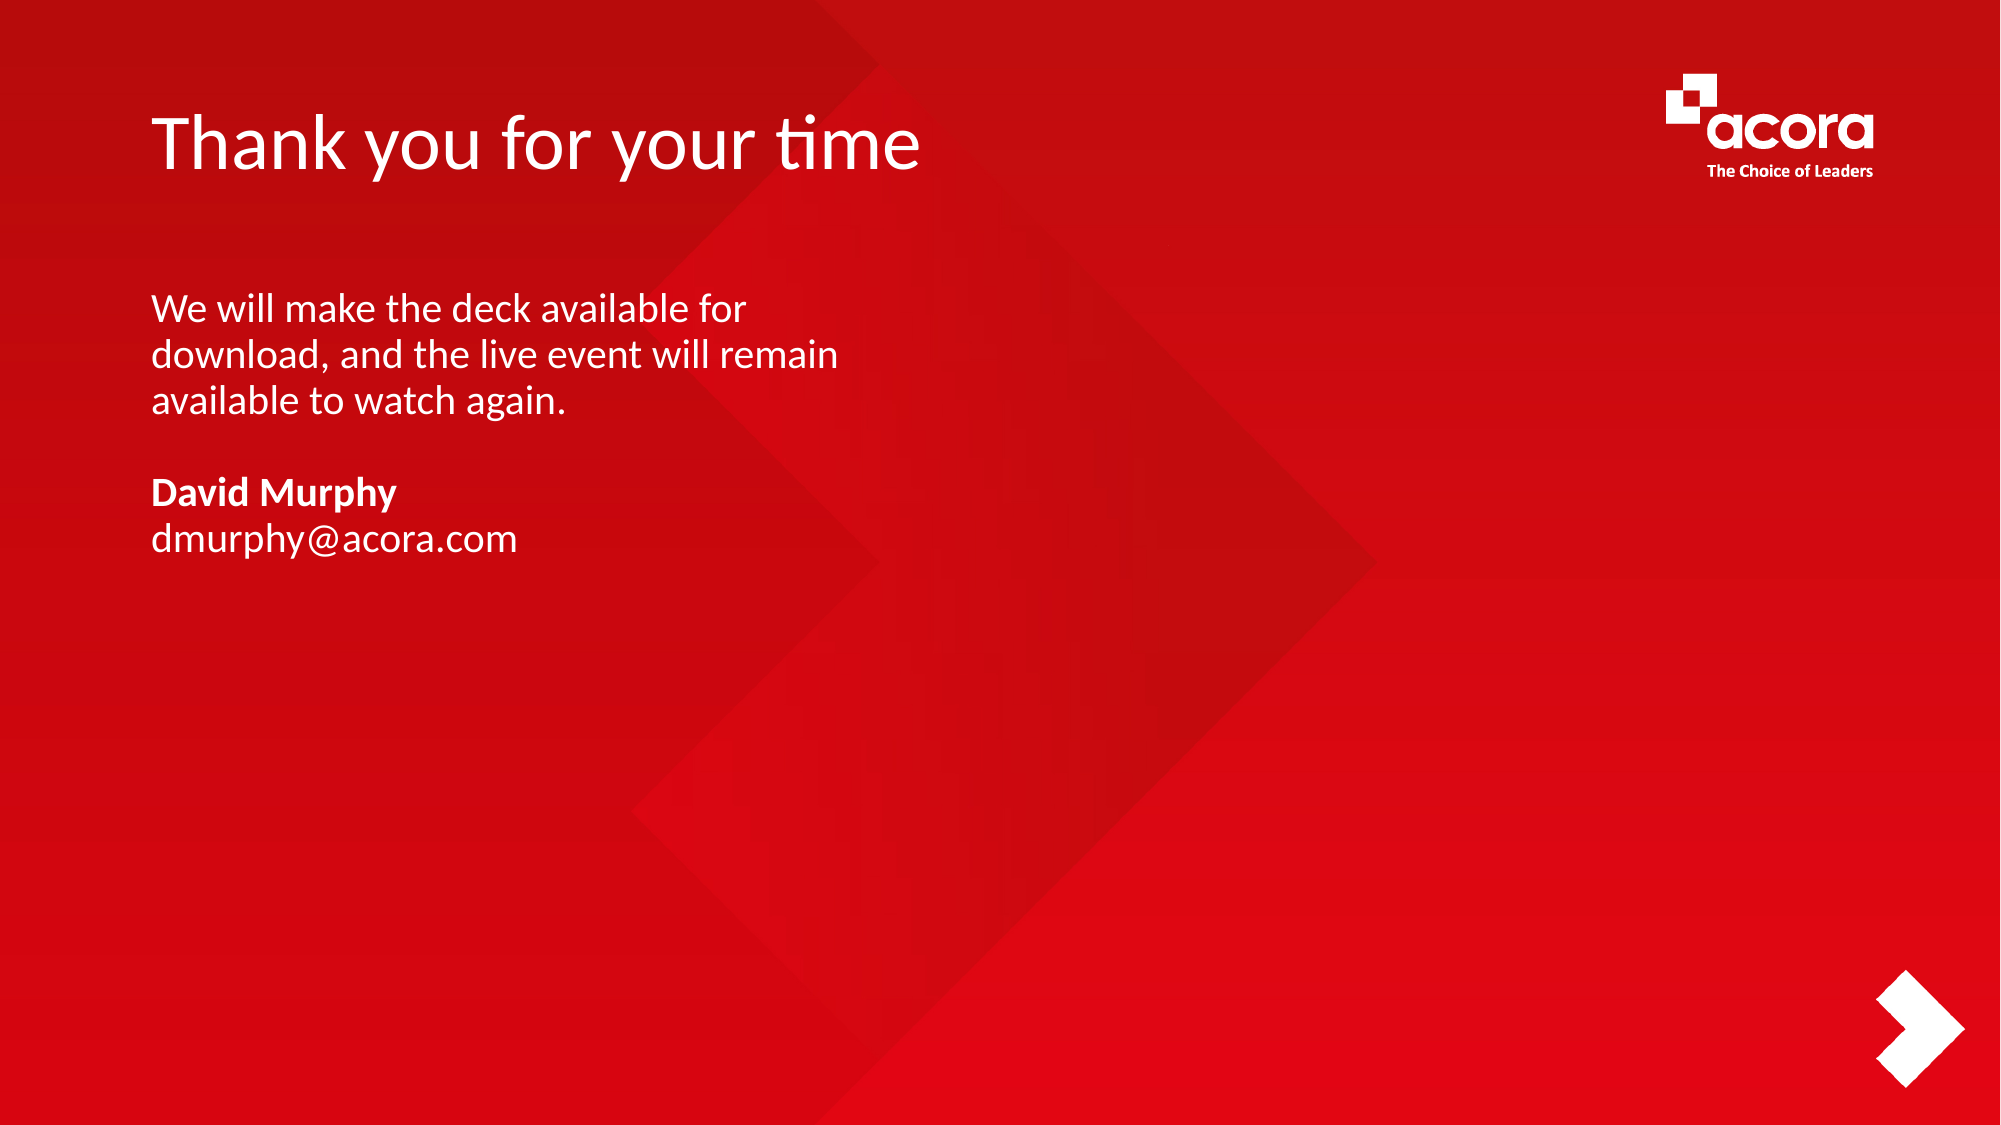

Thank you for your time
We will make the deck available for download, and the live event will remain available to watch again.

David Murphy
dmurphy@acora.com